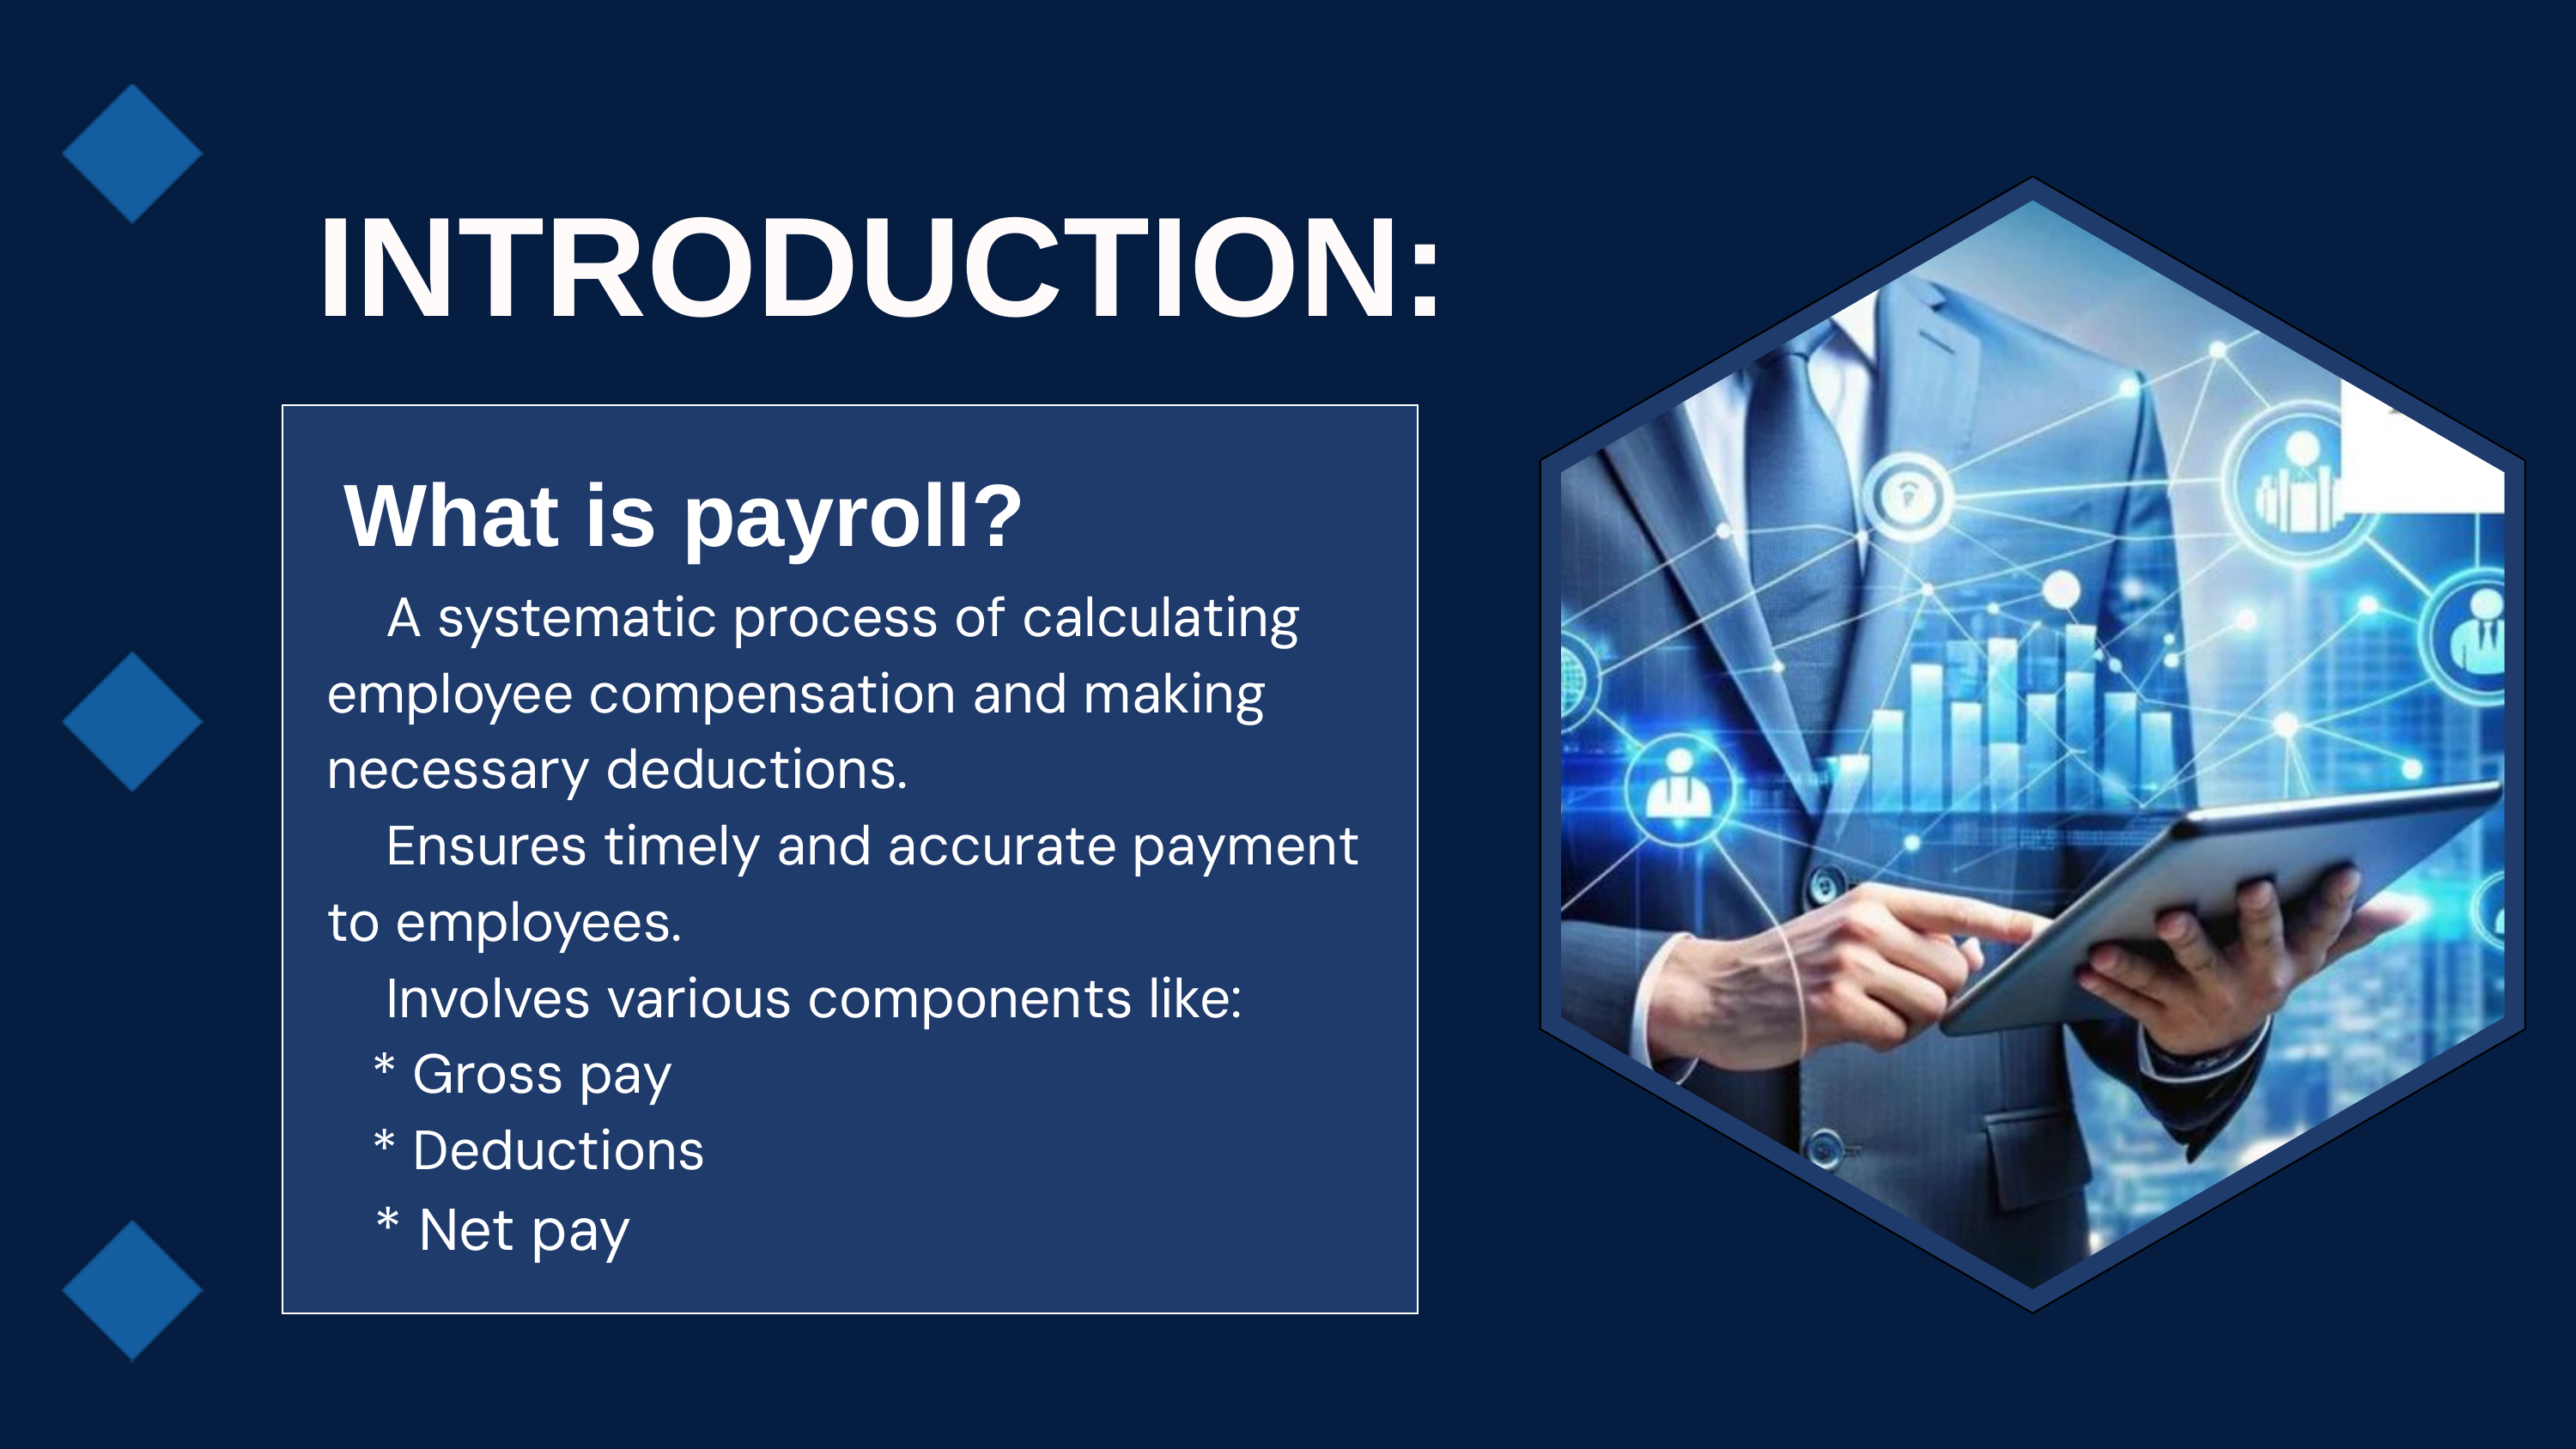

INTRODUCTION:

What is payroll?
    A systematic process of calculating employee compensation and making necessary deductions.
    Ensures timely and accurate payment
to employees.
    Involves various components like:
   * Gross pay
   * Deductions
   * Net pay